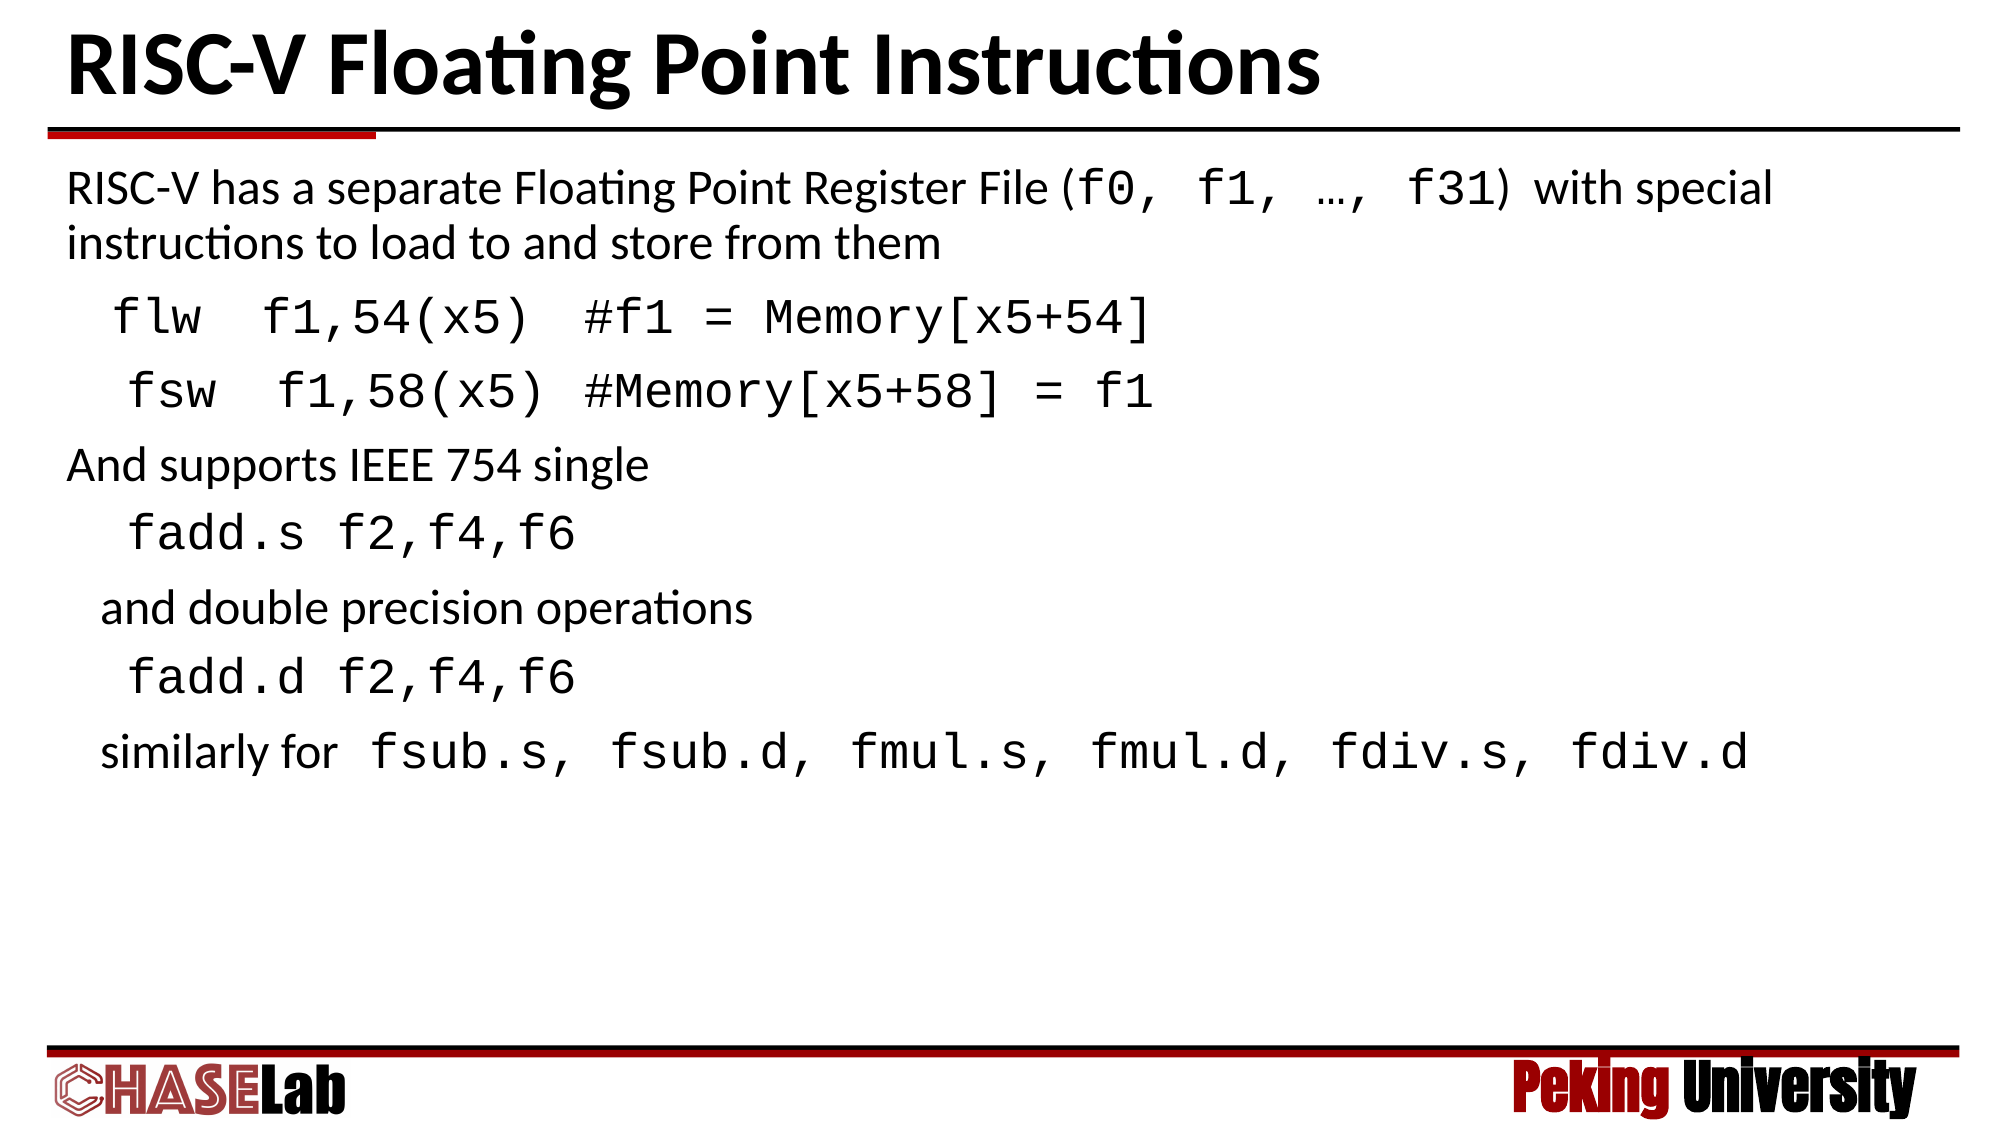

# RISC-V Floating Point Instructions
RISC-V has a separate Floating Point Register File (f0, f1, …, f31)  with special instructions to load to and store from them
    flw  f1,54(x5)	 #f1 = Memory[x5+54]
  fsw  f1,58(x5)	 #Memory[x5+58] = f1
And supports IEEE 754 single
  fadd.s f2,f4,f6
   and double precision operations
  fadd.d f2,f4,f6
   similarly for fsub.s, fsub.d, fmul.s, fmul.d, fdiv.s, fdiv.d